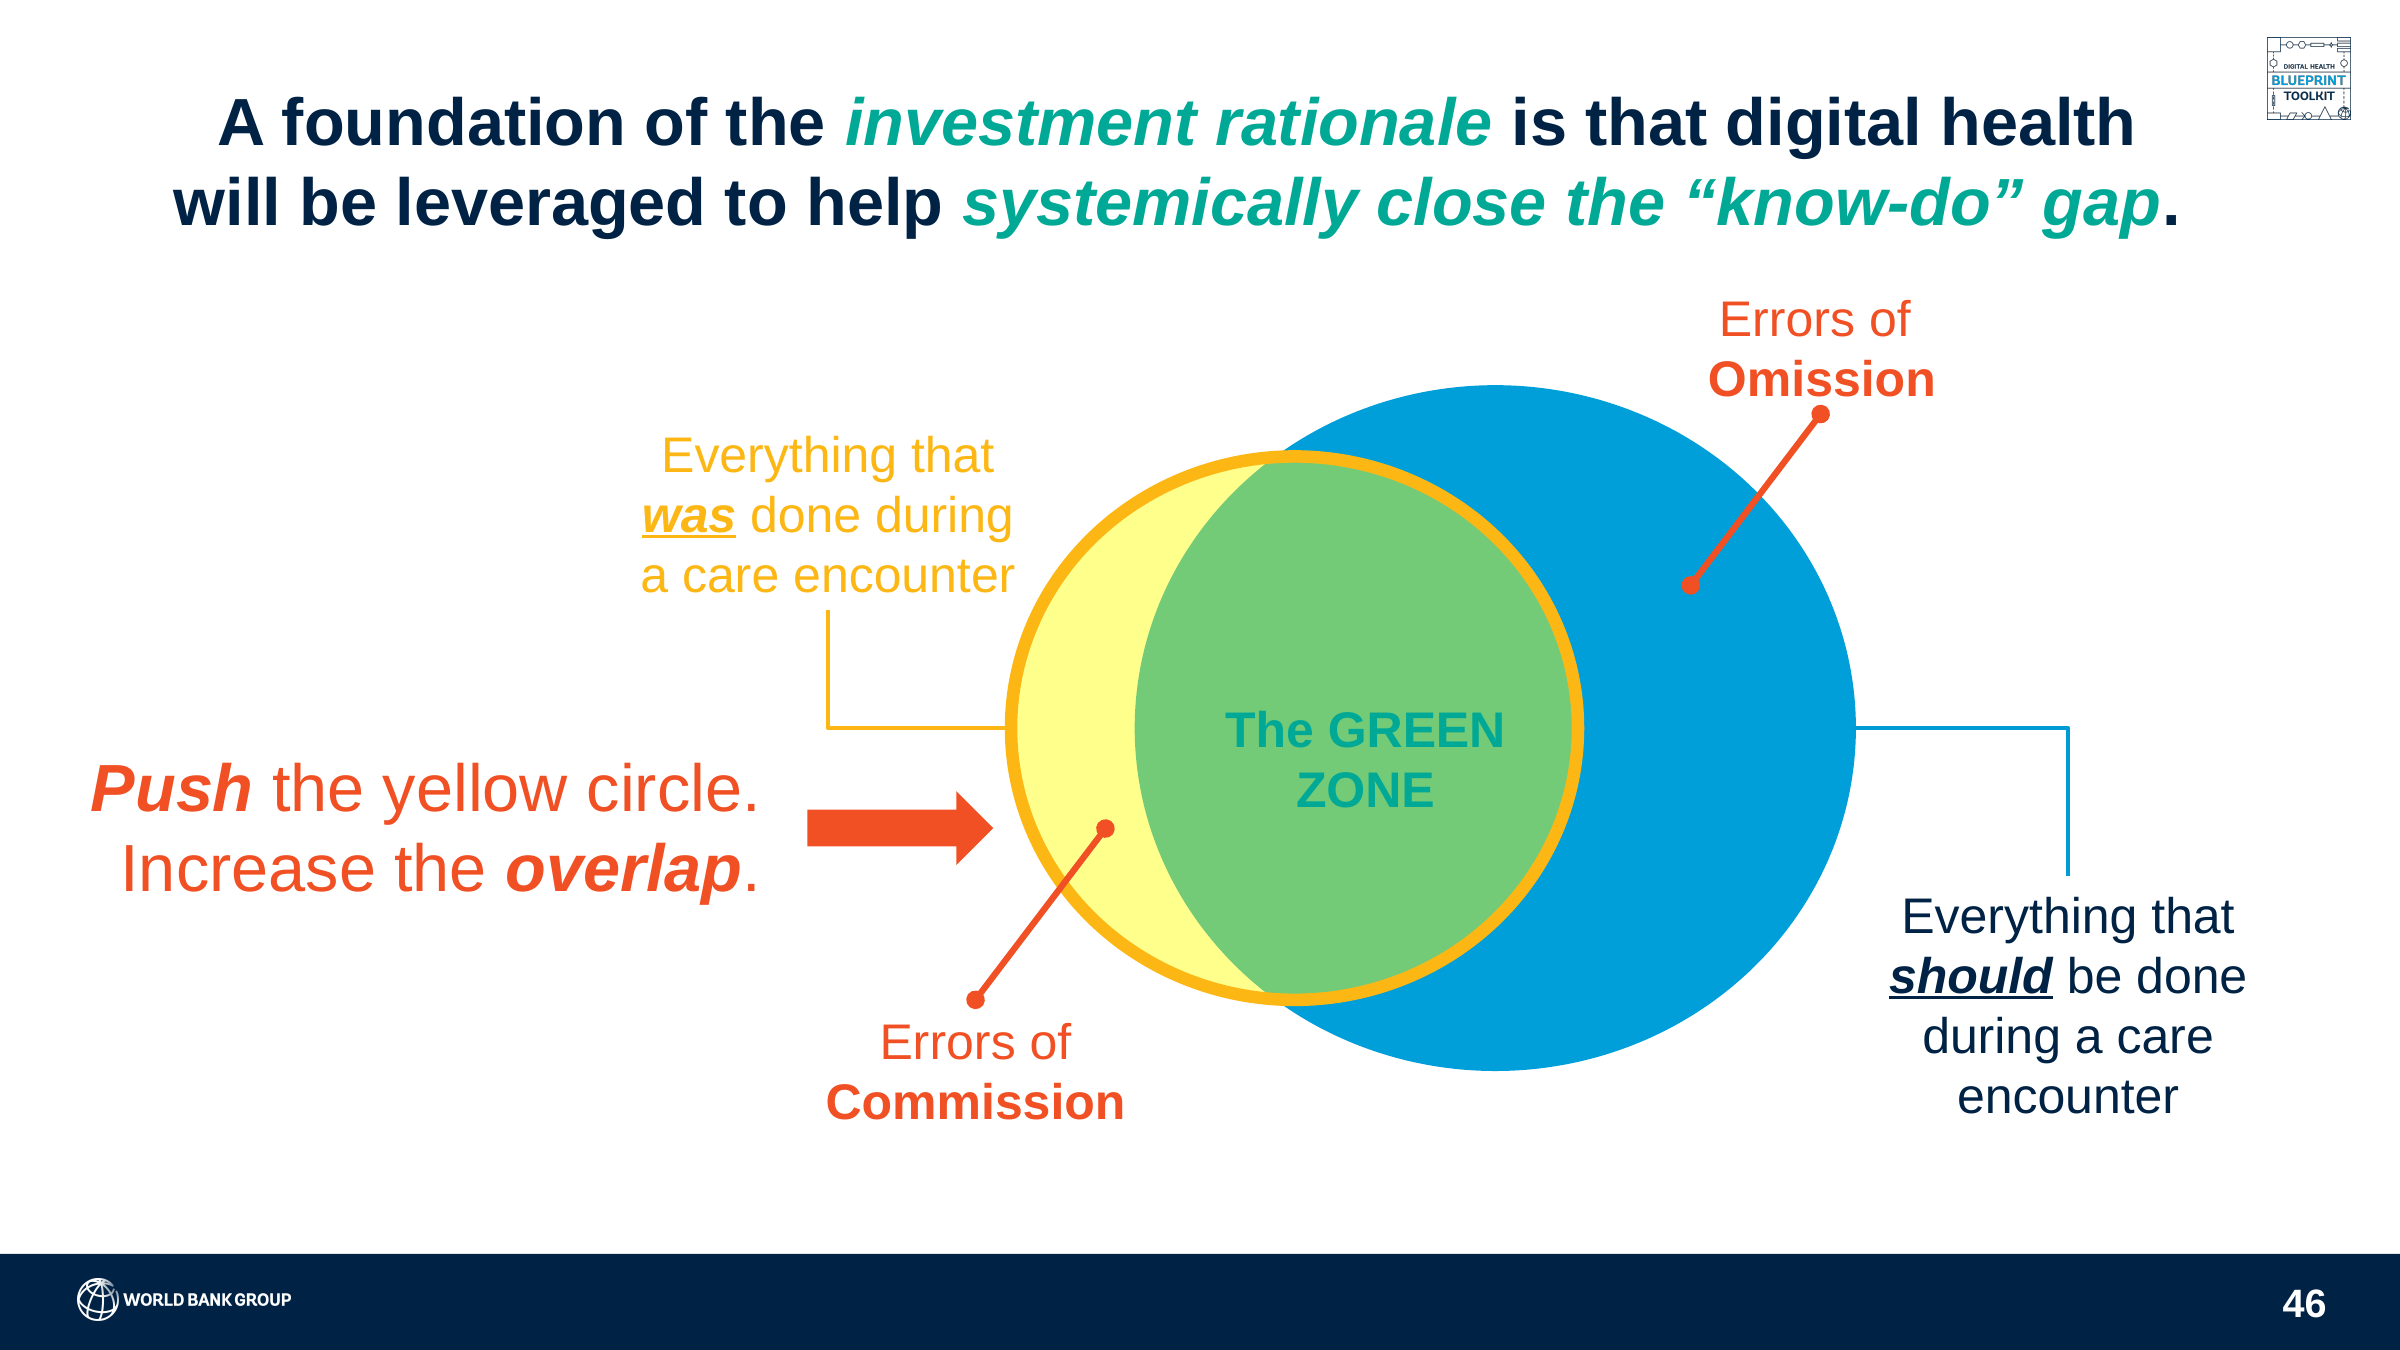

A foundation of the investment rationale is that digital health will be leveraged to help systemically close the “know-do” gap.
Errors of
Omission

Everything that was done during a care encounter

The GREEN ZONE
Push the yellow circle. Increase the overlap.

Everything that should be done during a care encounter
Errors of Commission
46